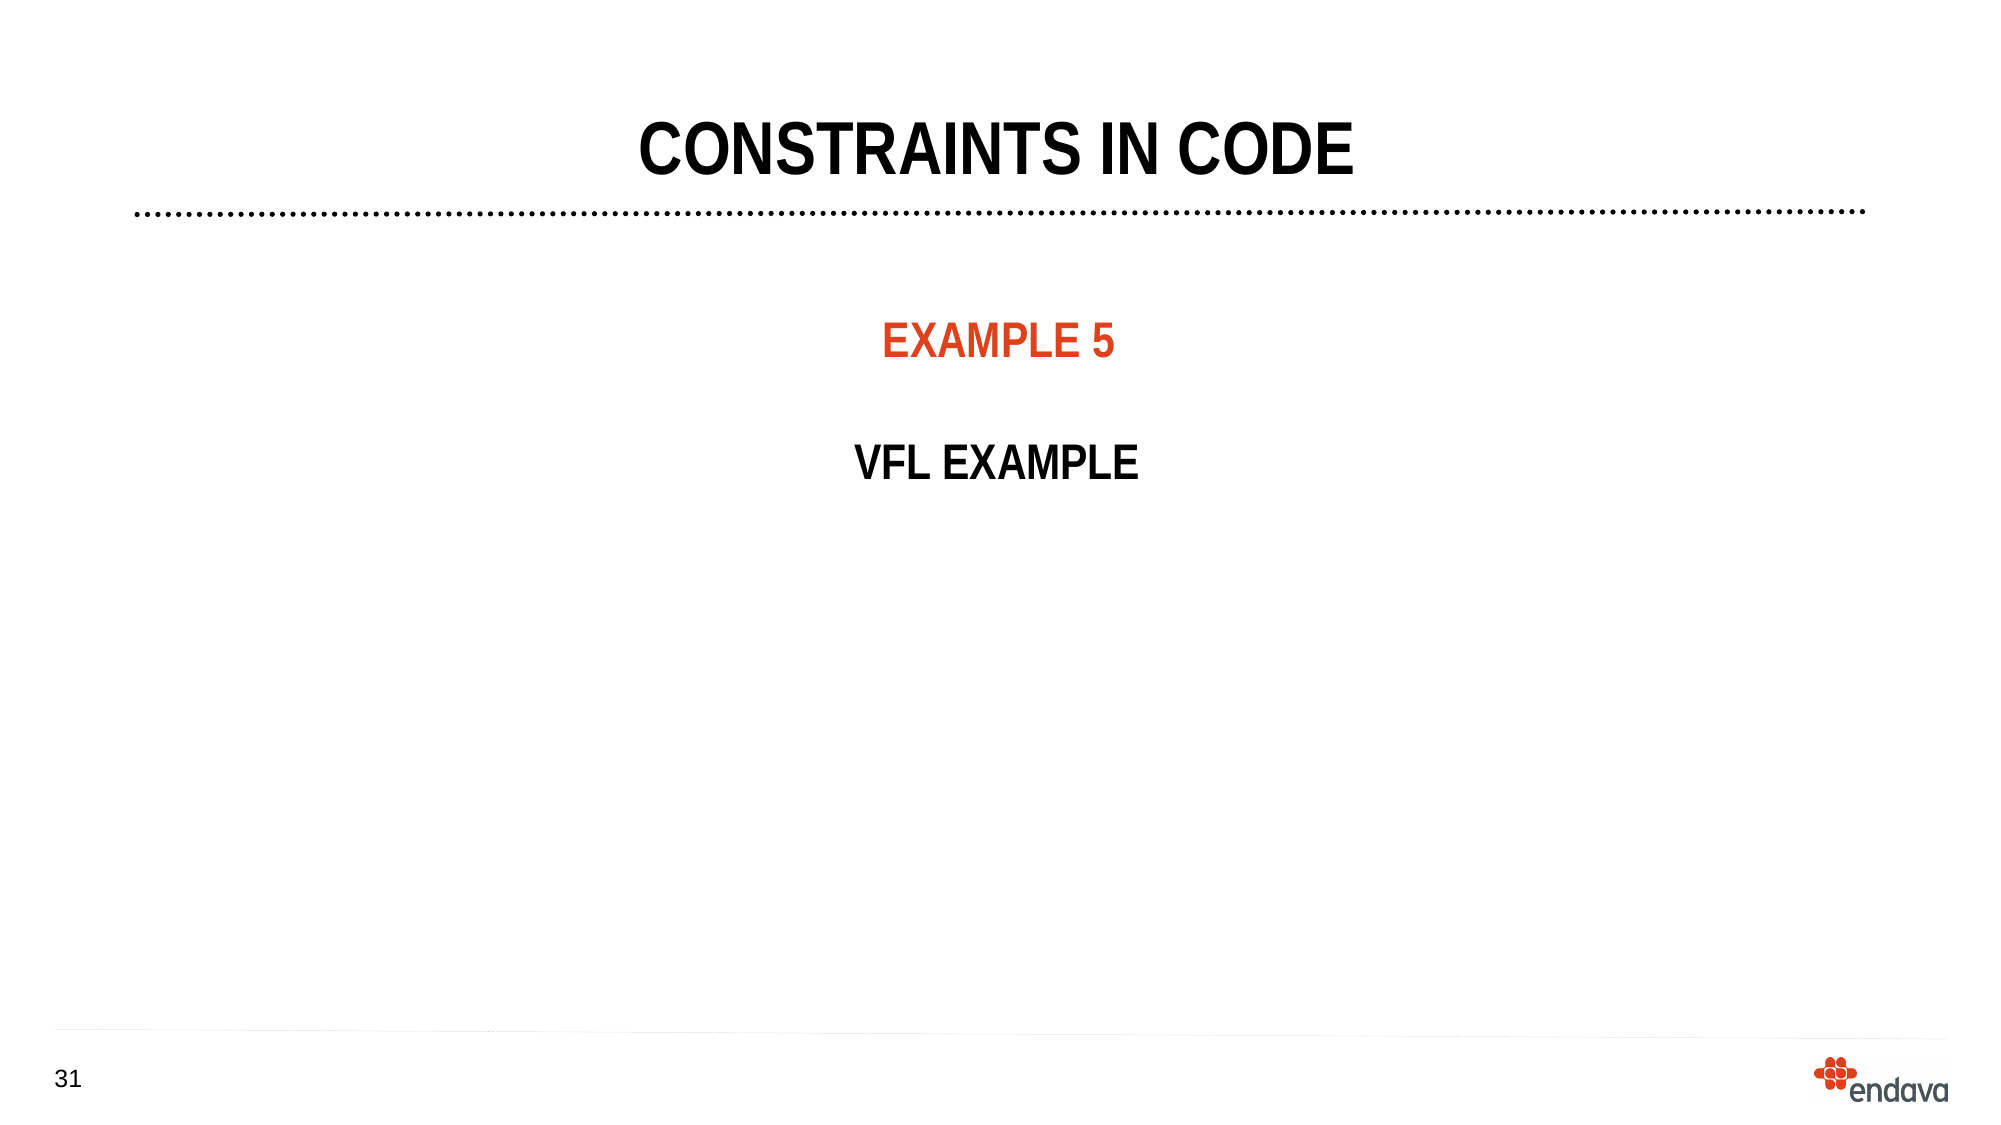

# CONSTRAINTS IN CODE
EXAMPLE 5
VFL EXAMPLE